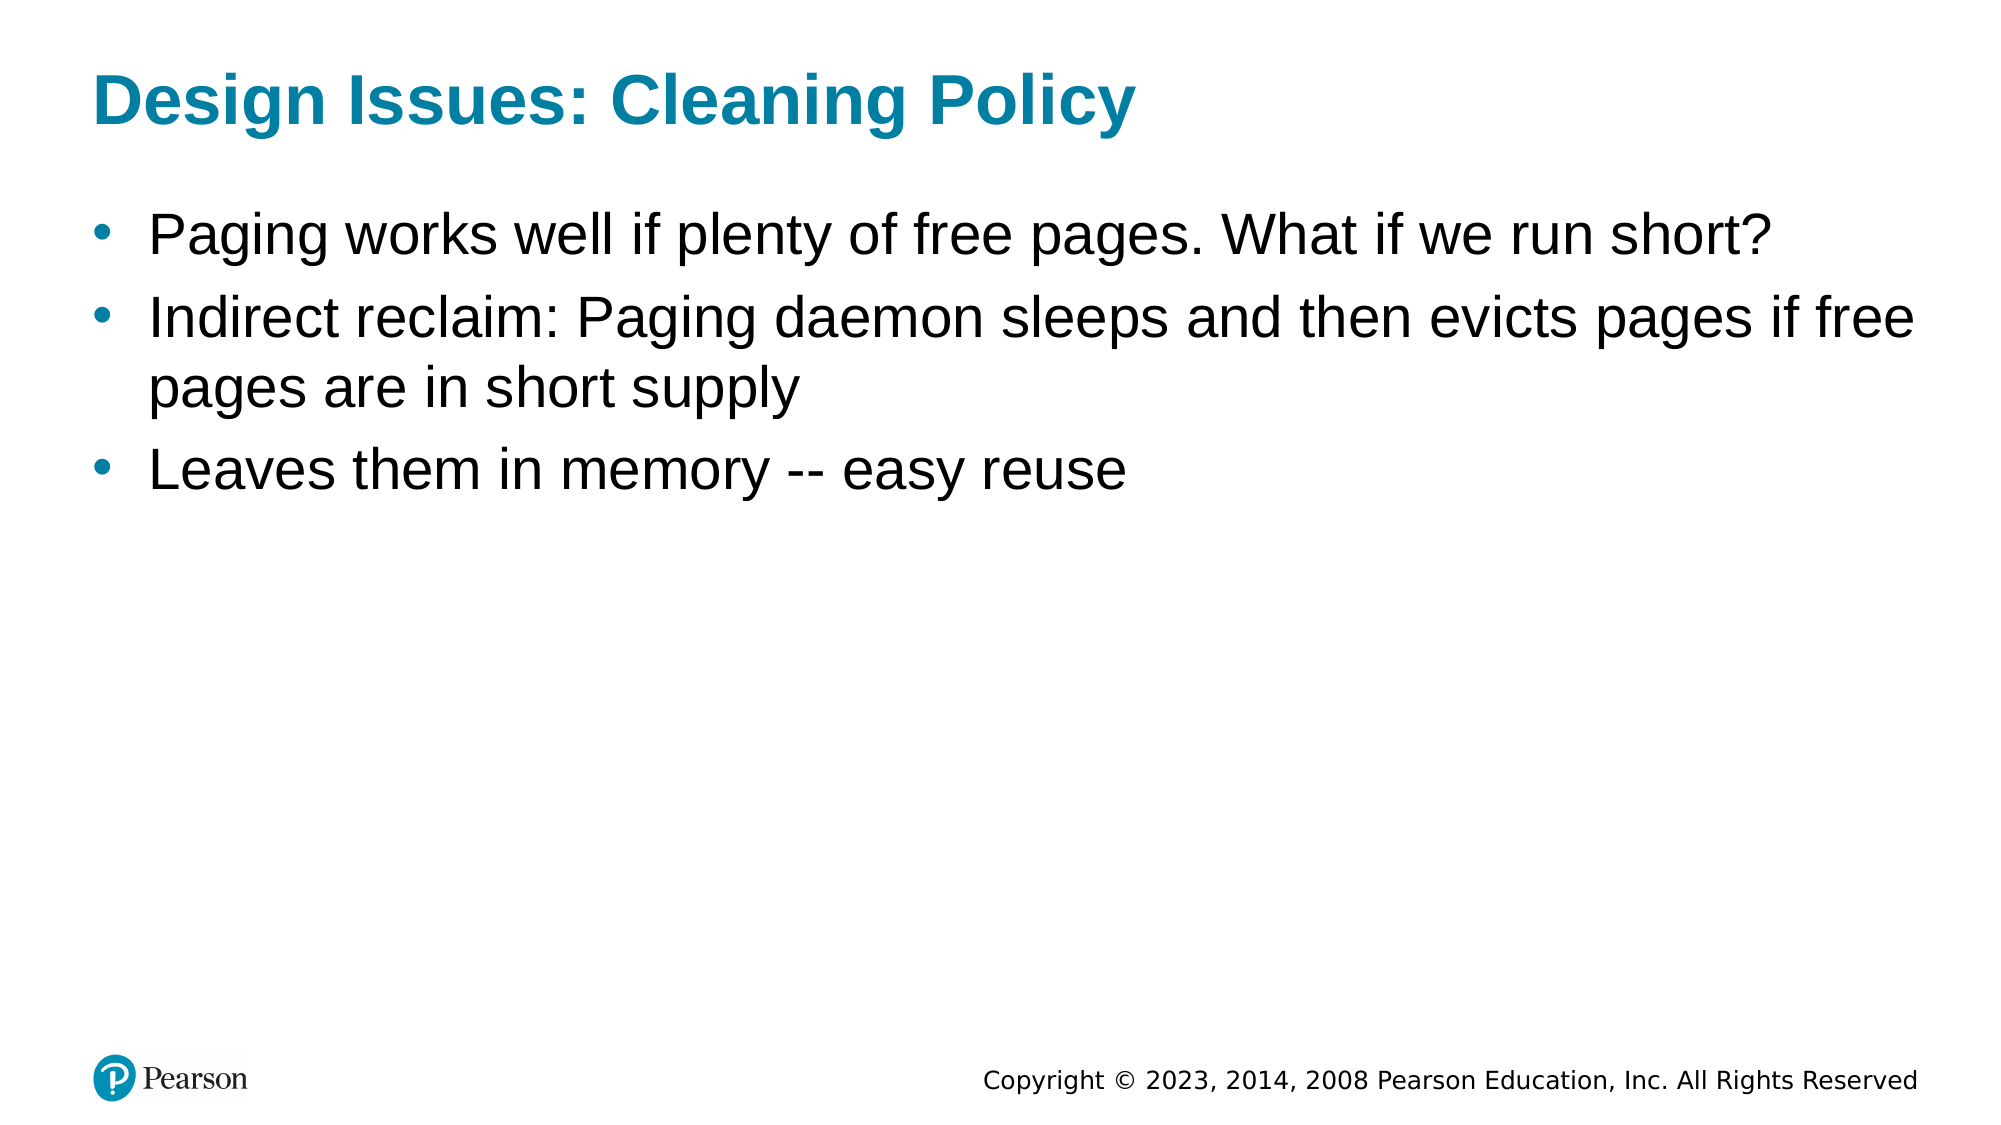

# Design Issues: Cleaning Policy
Paging works well if plenty of free pages. What if we run short?
Indirect reclaim: Paging daemon sleeps and then evicts pages if free pages are in short supply
Leaves them in memory -- easy reuse